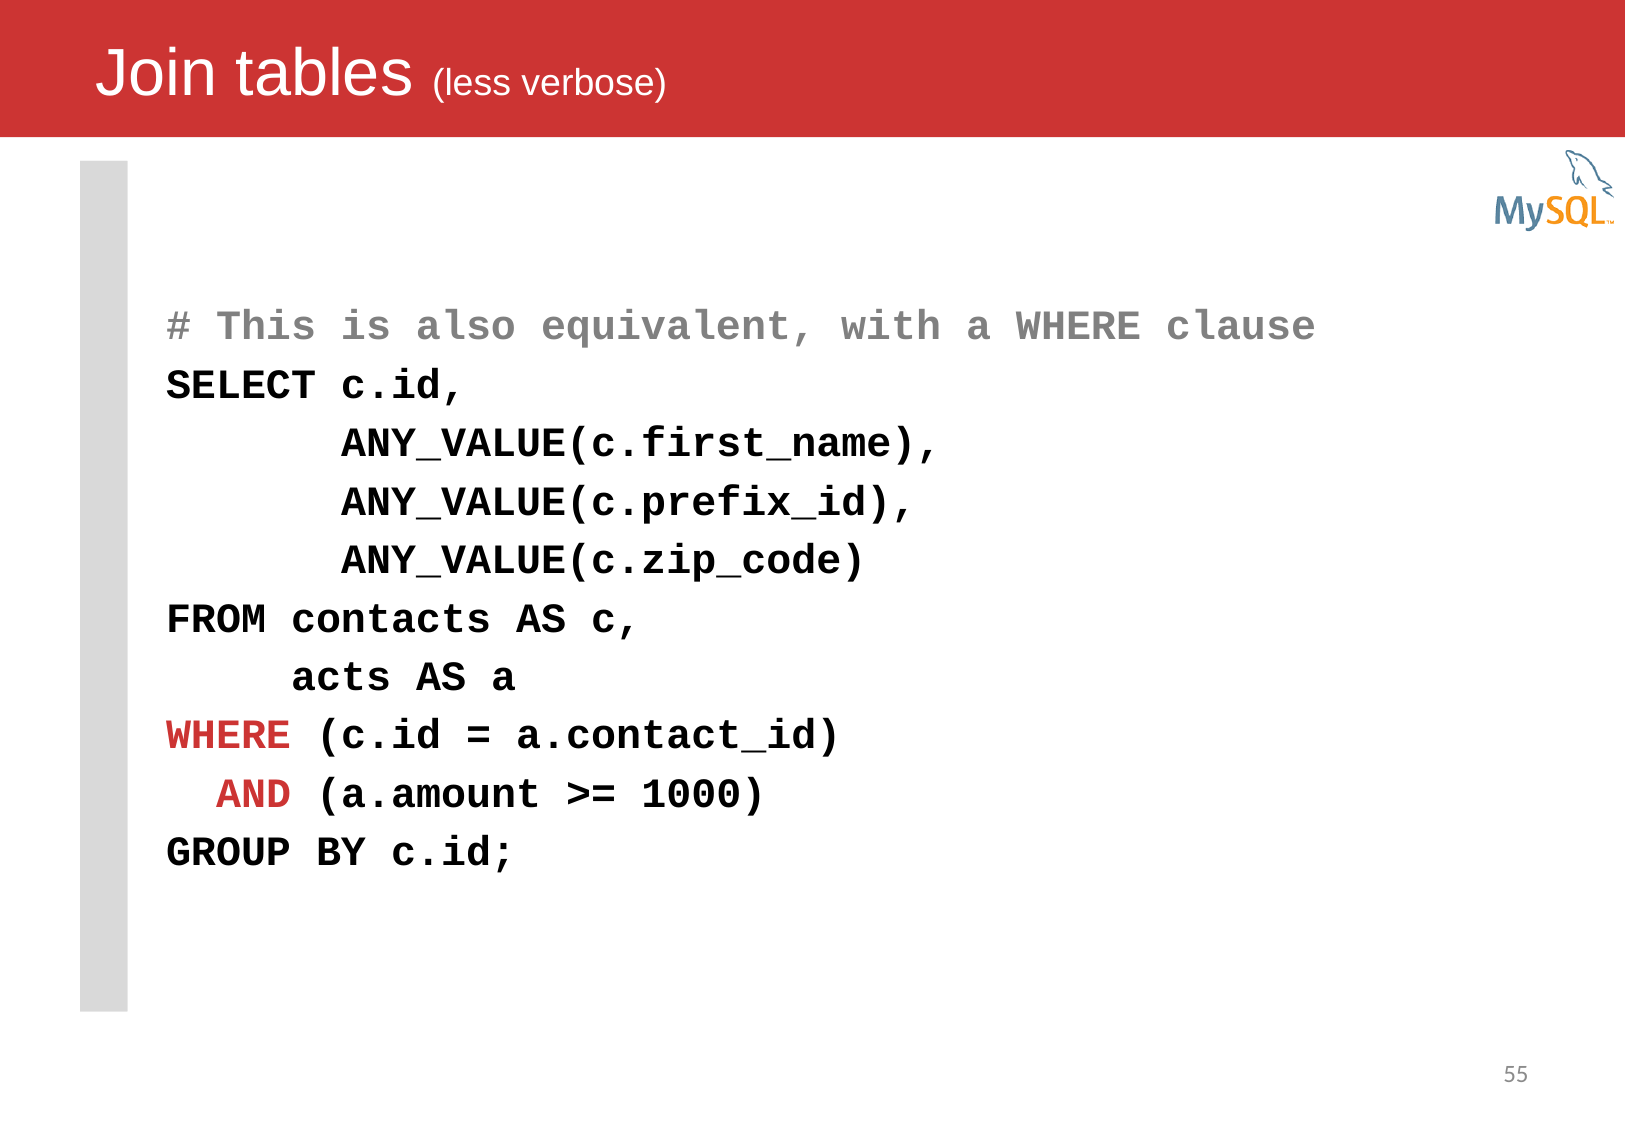

# Join tables (less verbose)
# This is also equivalent, with a WHERE clause
SELECT c.id,
       ANY_VALUE(c.first_name),
       ANY_VALUE(c.prefix_id),
       ANY_VALUE(c.zip_code)
FROM contacts AS c,
     acts AS a
WHERE (c.id = a.contact_id)
  AND (a.amount >= 1000)
GROUP BY c.id;
55